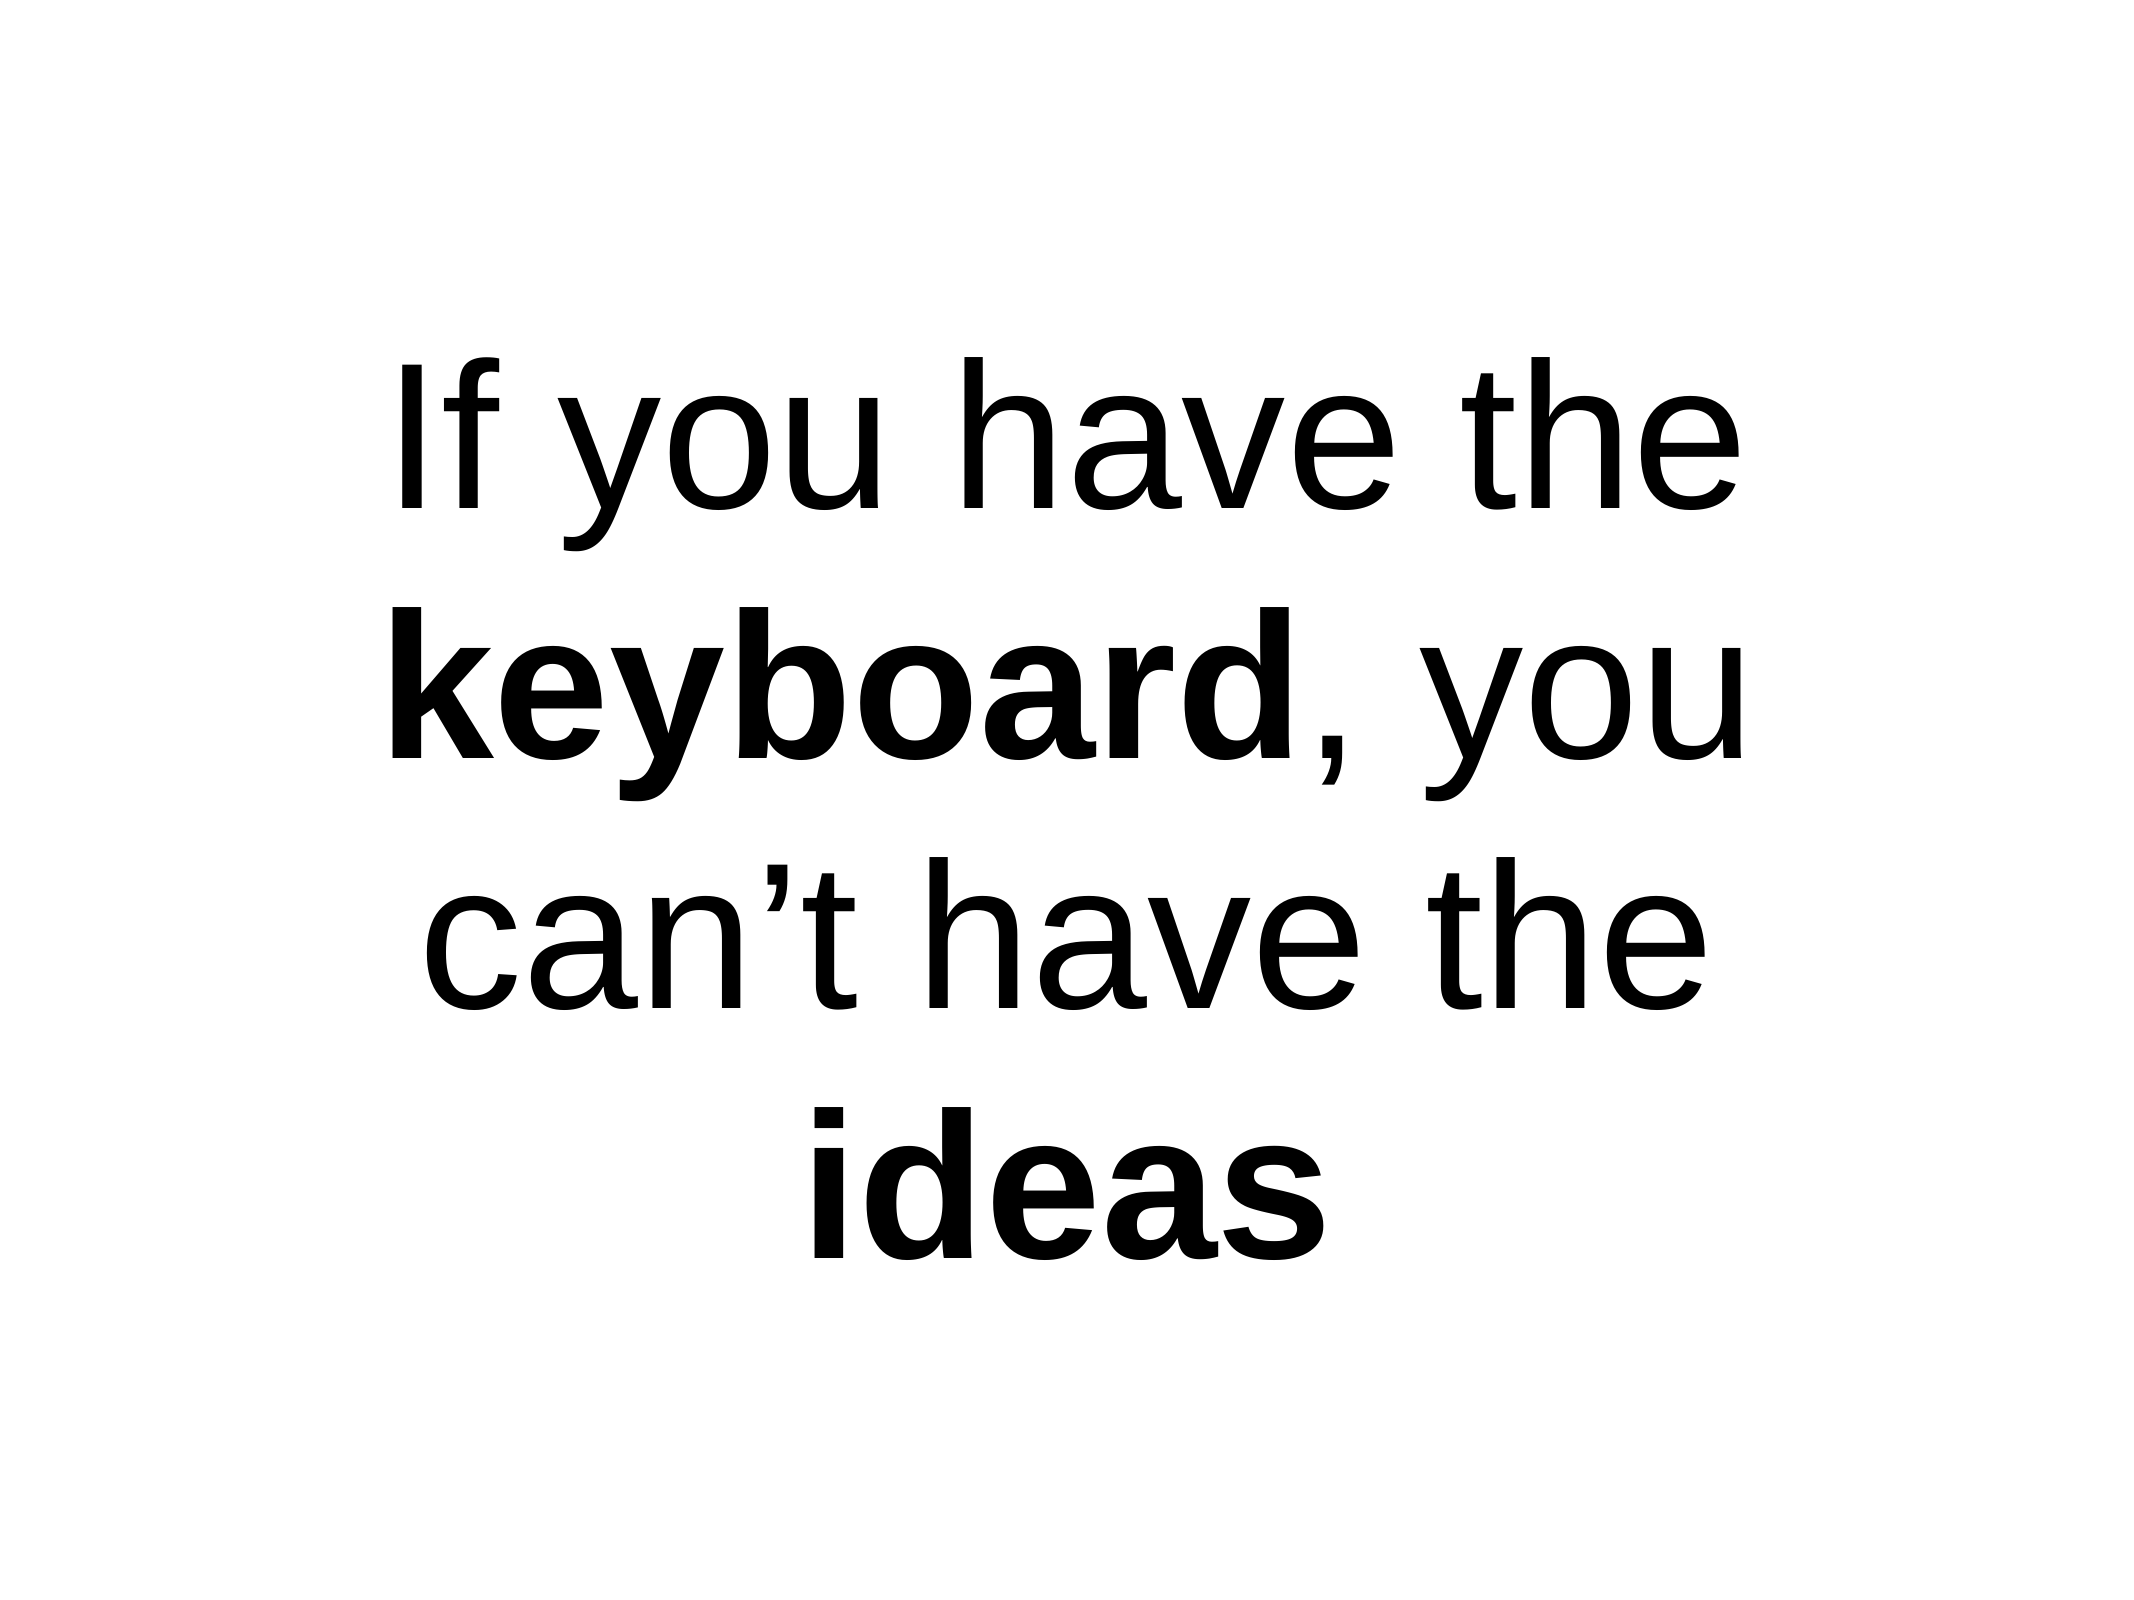

# If you have the keyboard, you can’t have the ideas